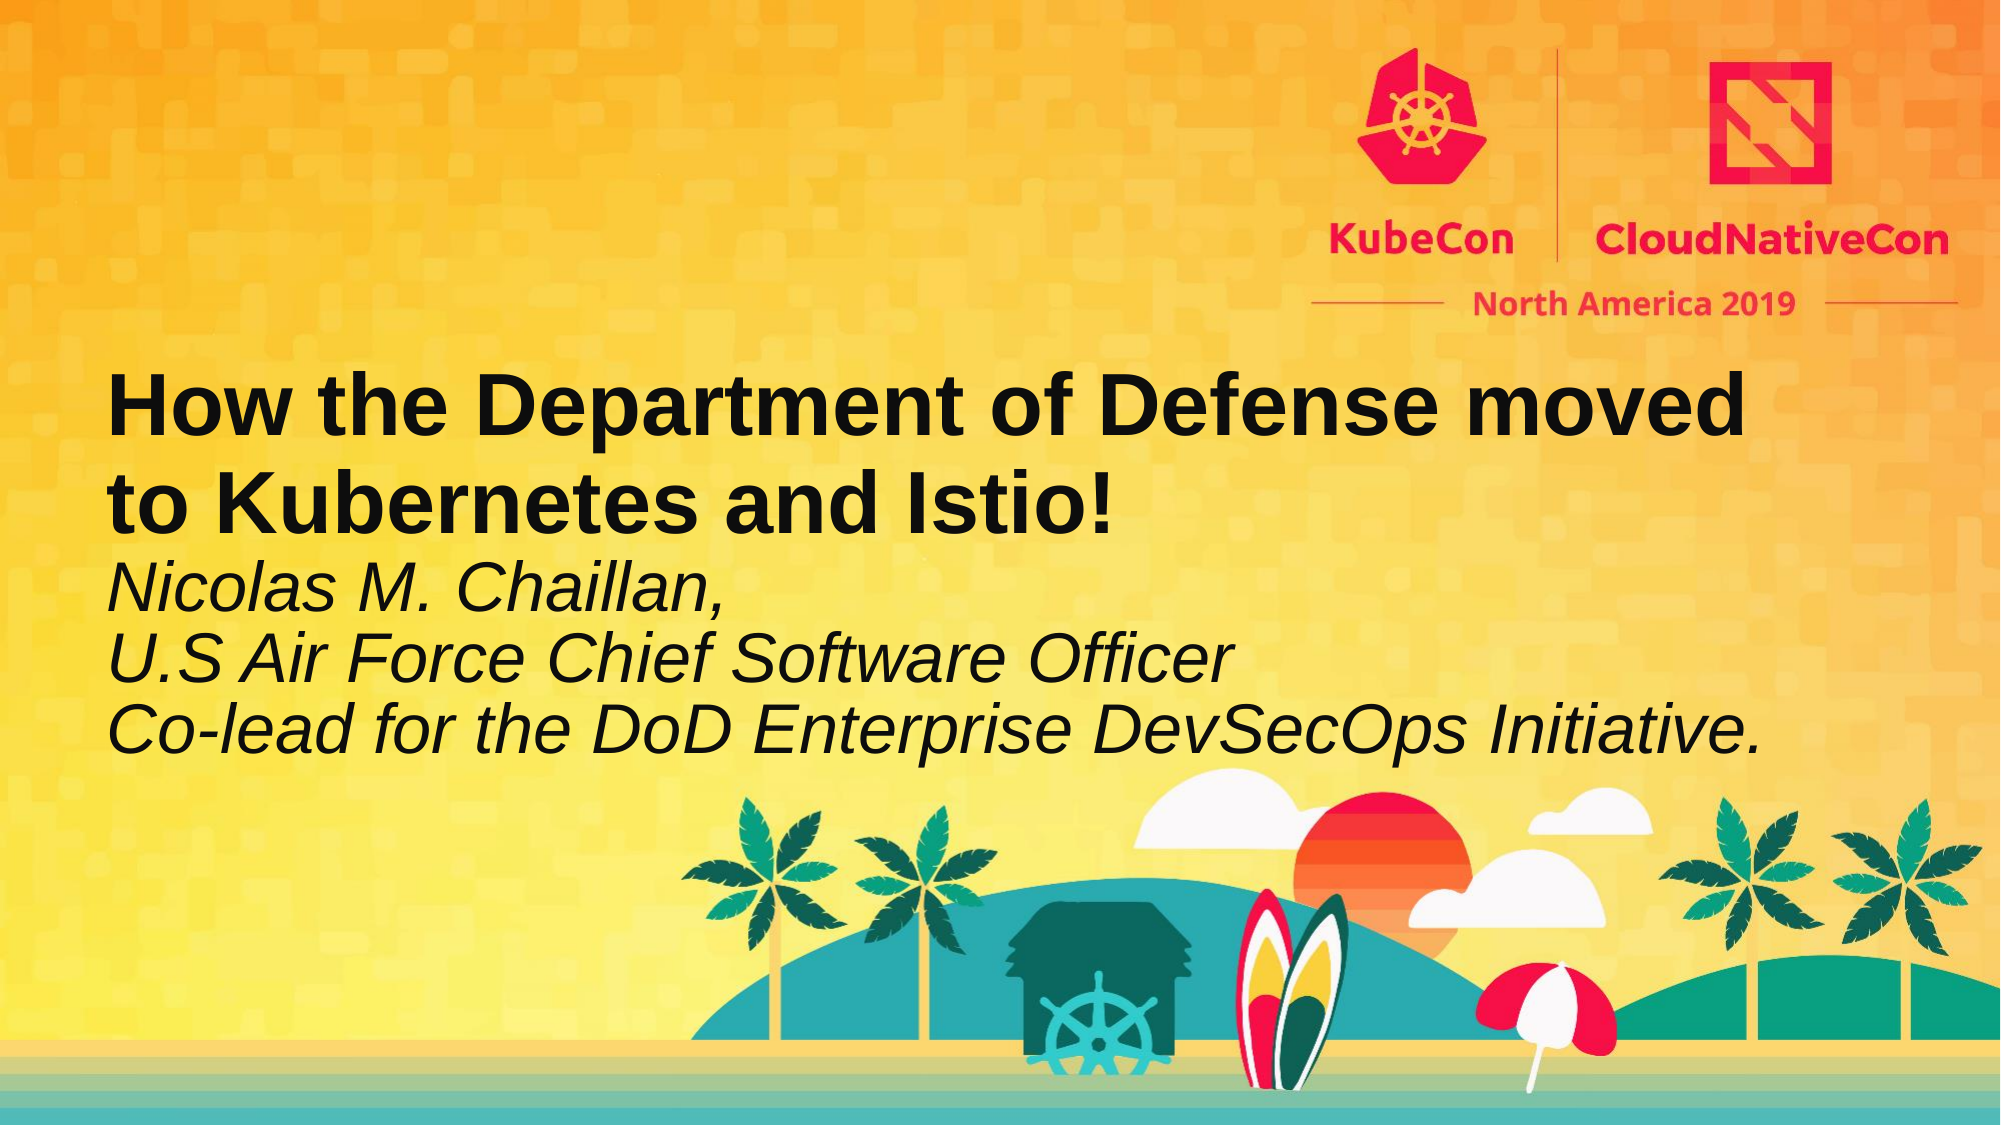

How the Department of Defense moved to Kubernetes and Istio!
Nicolas M. Chaillan,
U.S Air Force Chief Software Officer
Co-lead for the DoD Enterprise DevSecOps Initiative.